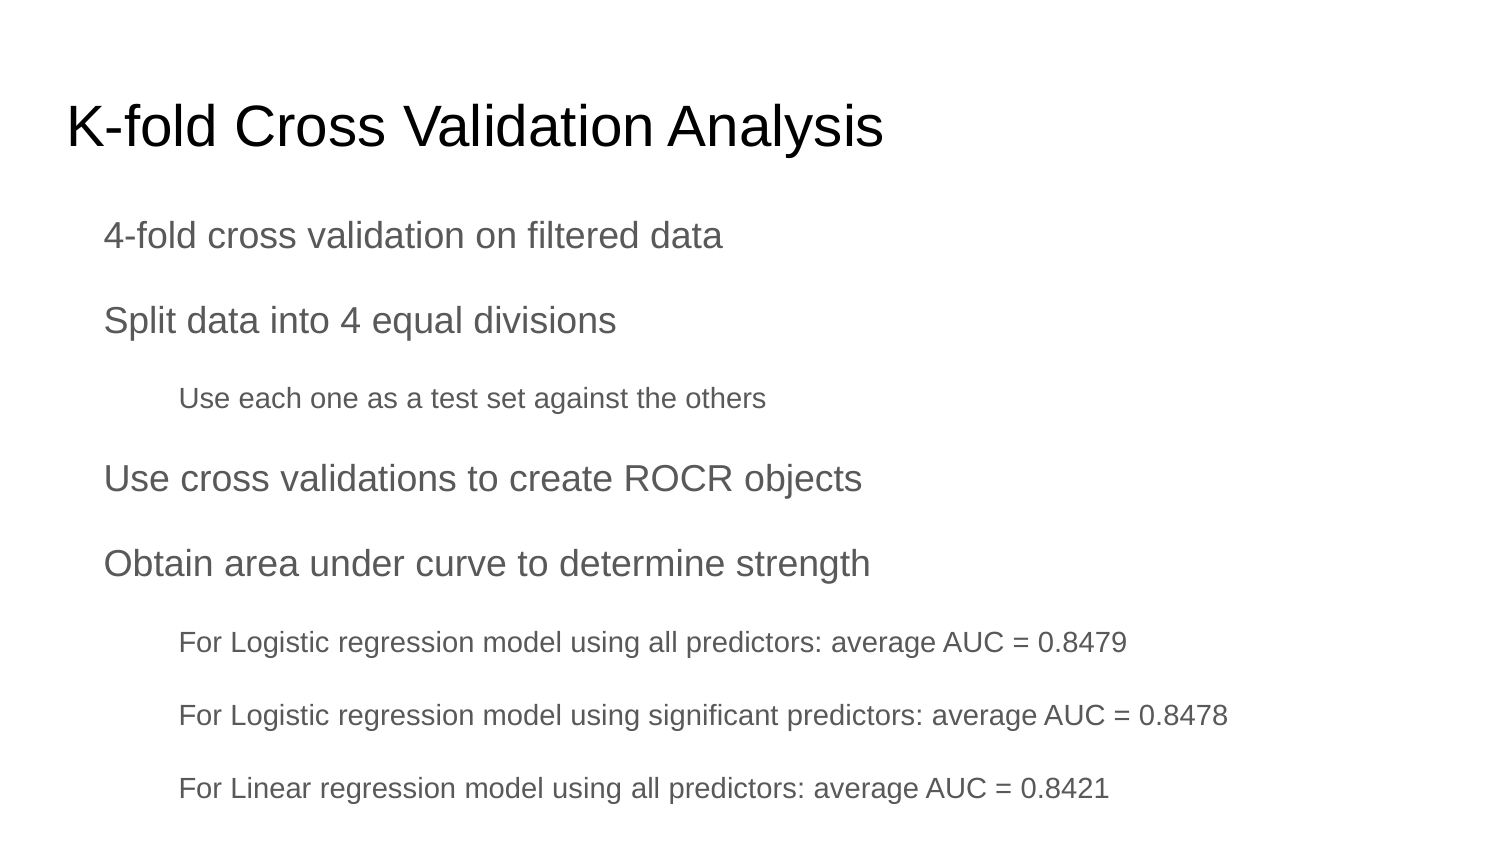

# K-fold Cross Validation Analysis
4-fold cross validation on filtered data
Split data into 4 equal divisions
Use each one as a test set against the others
Use cross validations to create ROCR objects
Obtain area under curve to determine strength
For Logistic regression model using all predictors: average AUC = 0.8479
For Logistic regression model using significant predictors: average AUC = 0.8478
For Linear regression model using all predictors: average AUC = 0.8421